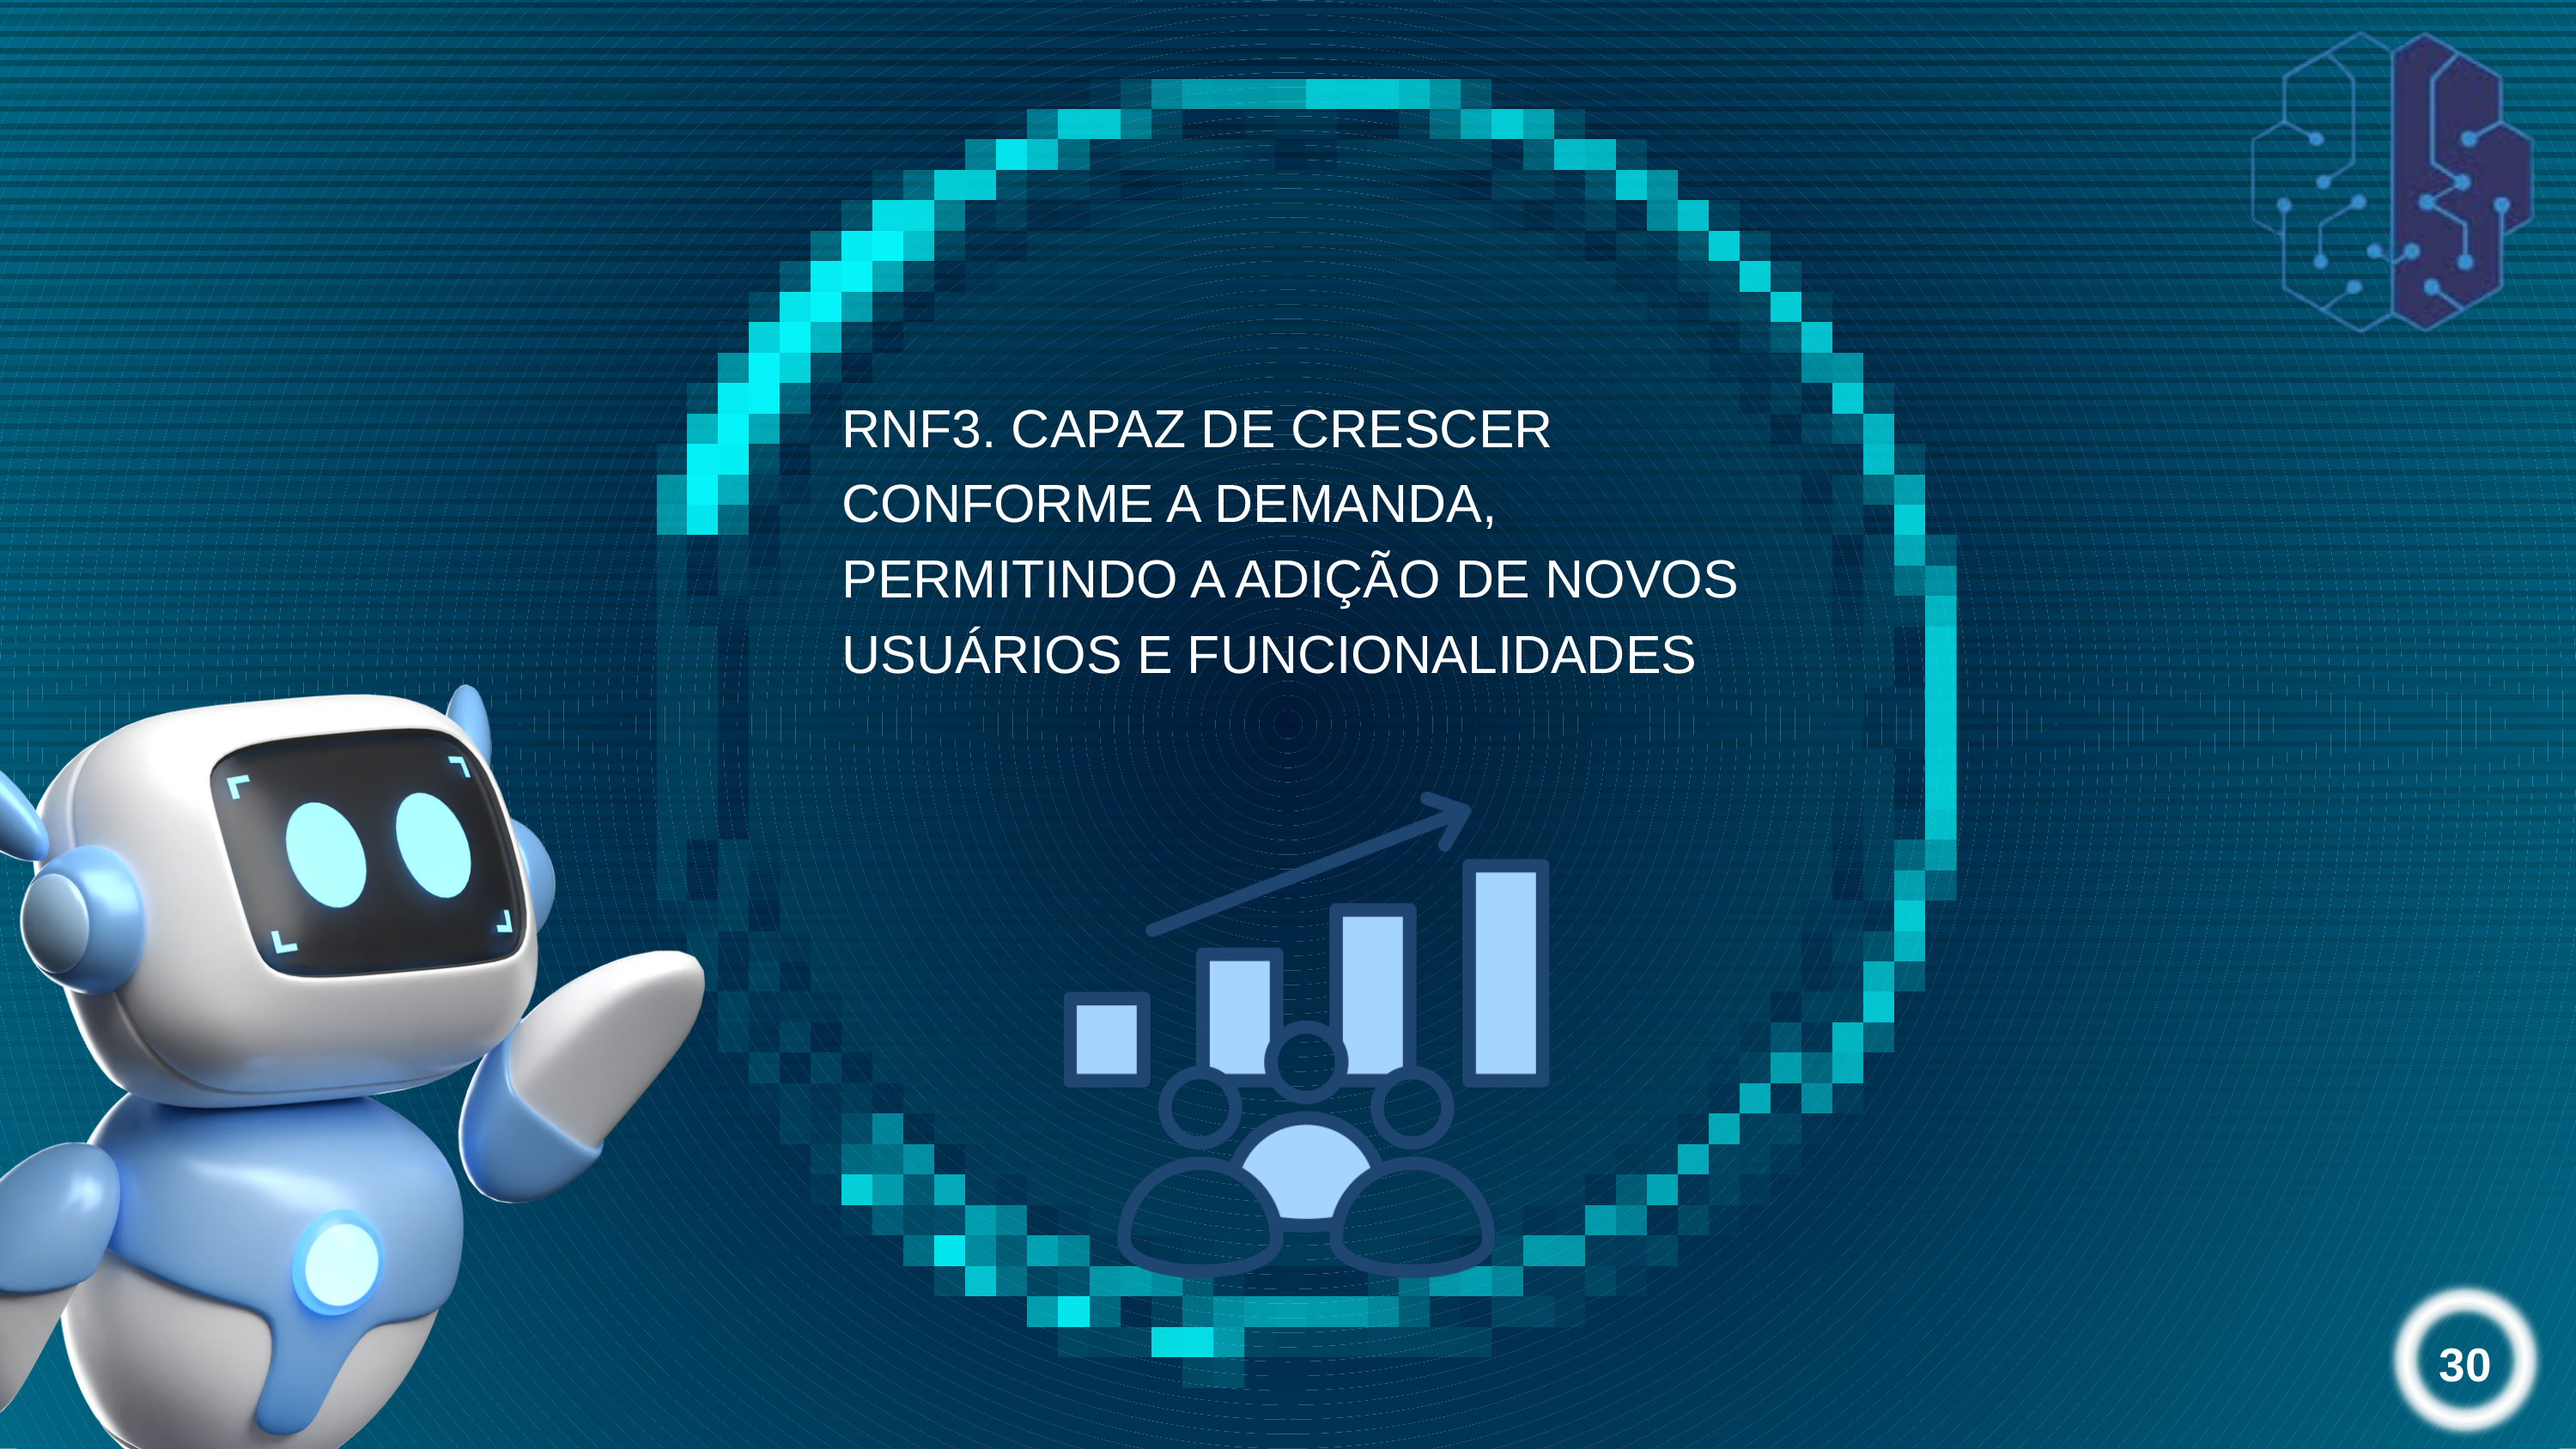

RNF3. CAPAZ DE CRESCER CONFORME A DEMANDA, PERMITINDO A ADIÇÃO DE NOVOS USUÁRIOS E FUNCIONALIDADES

30